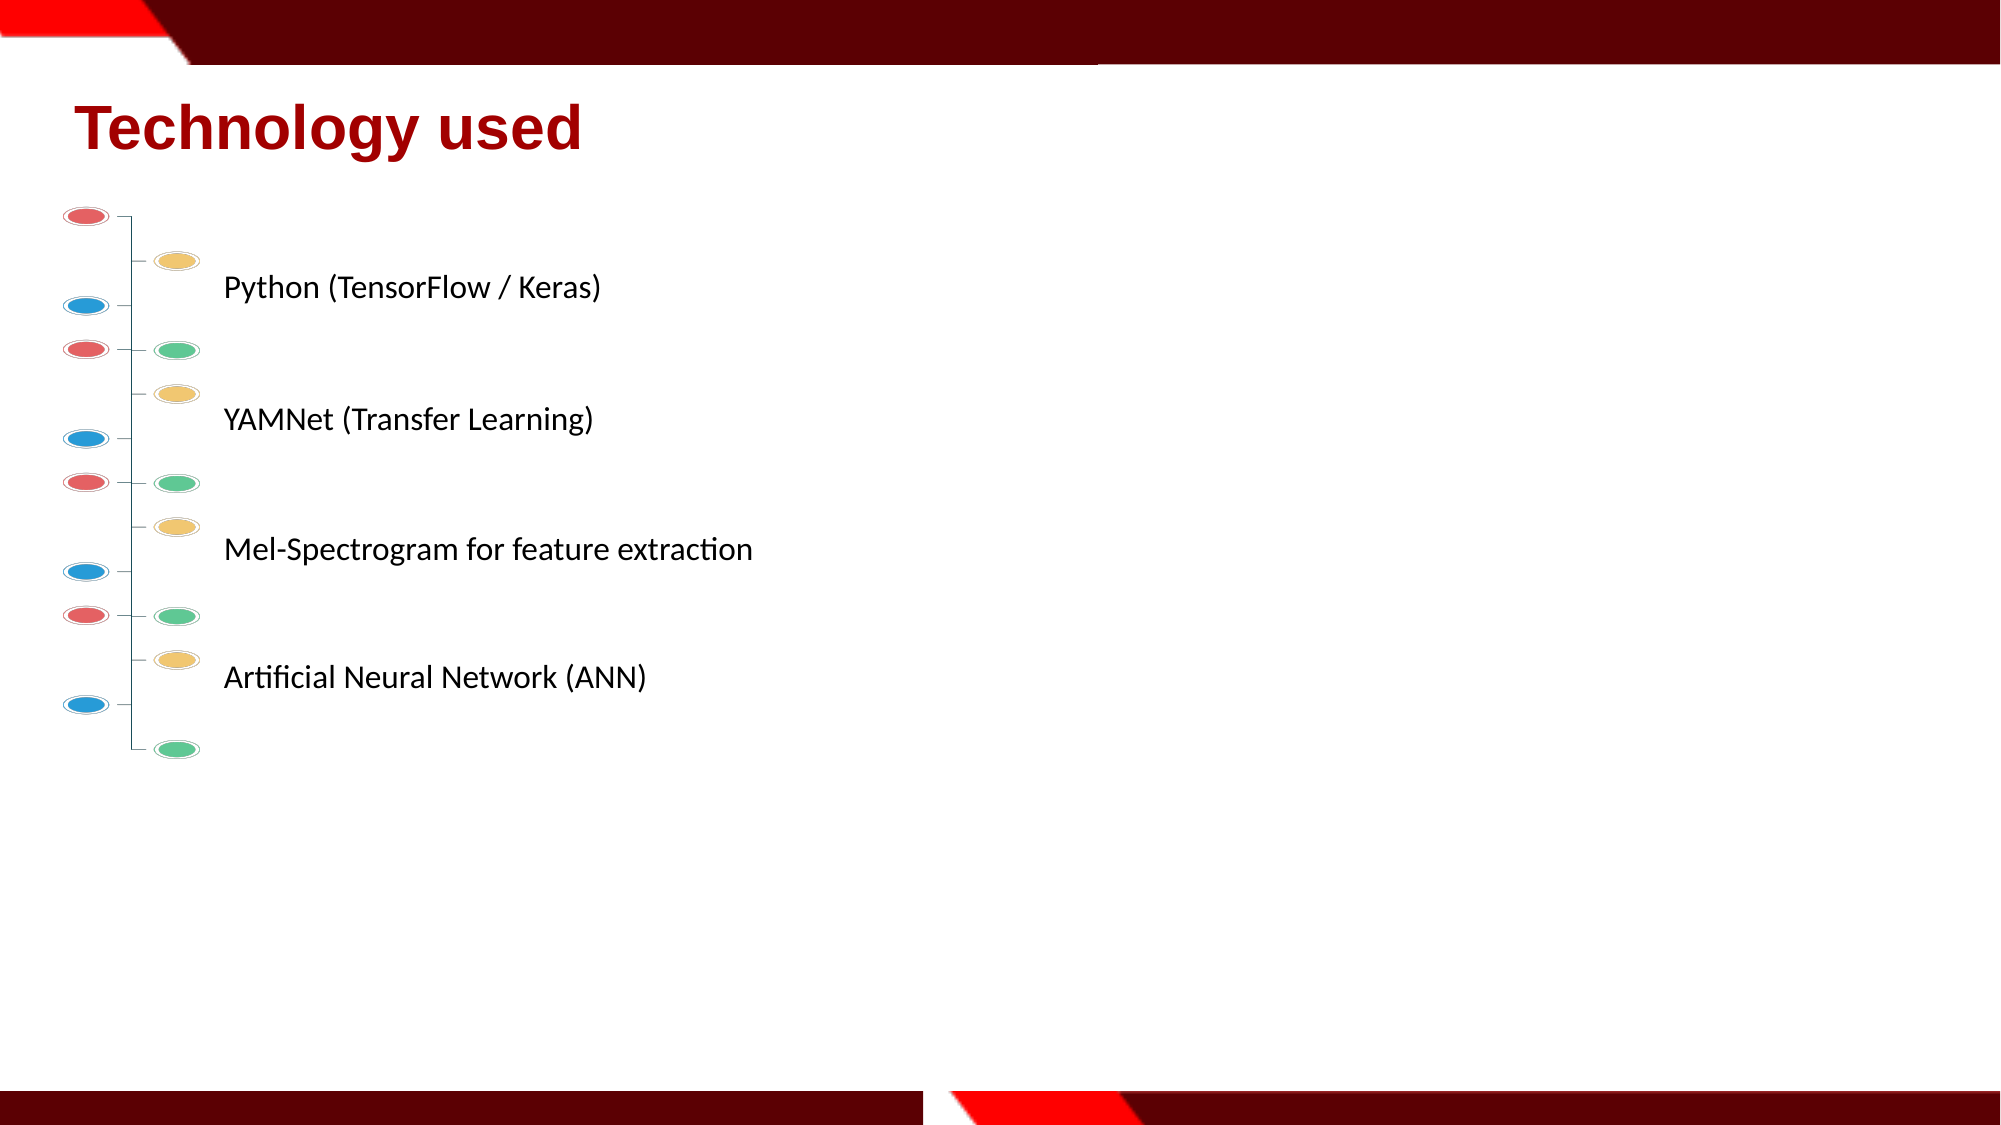

Technology used

Python (TensorFlow / Keras)
1

YAMNet (Transfer Learning)
2

Mel-Spectrogram for feature extraction
3

Artificial Neural Network (ANN)

4
5